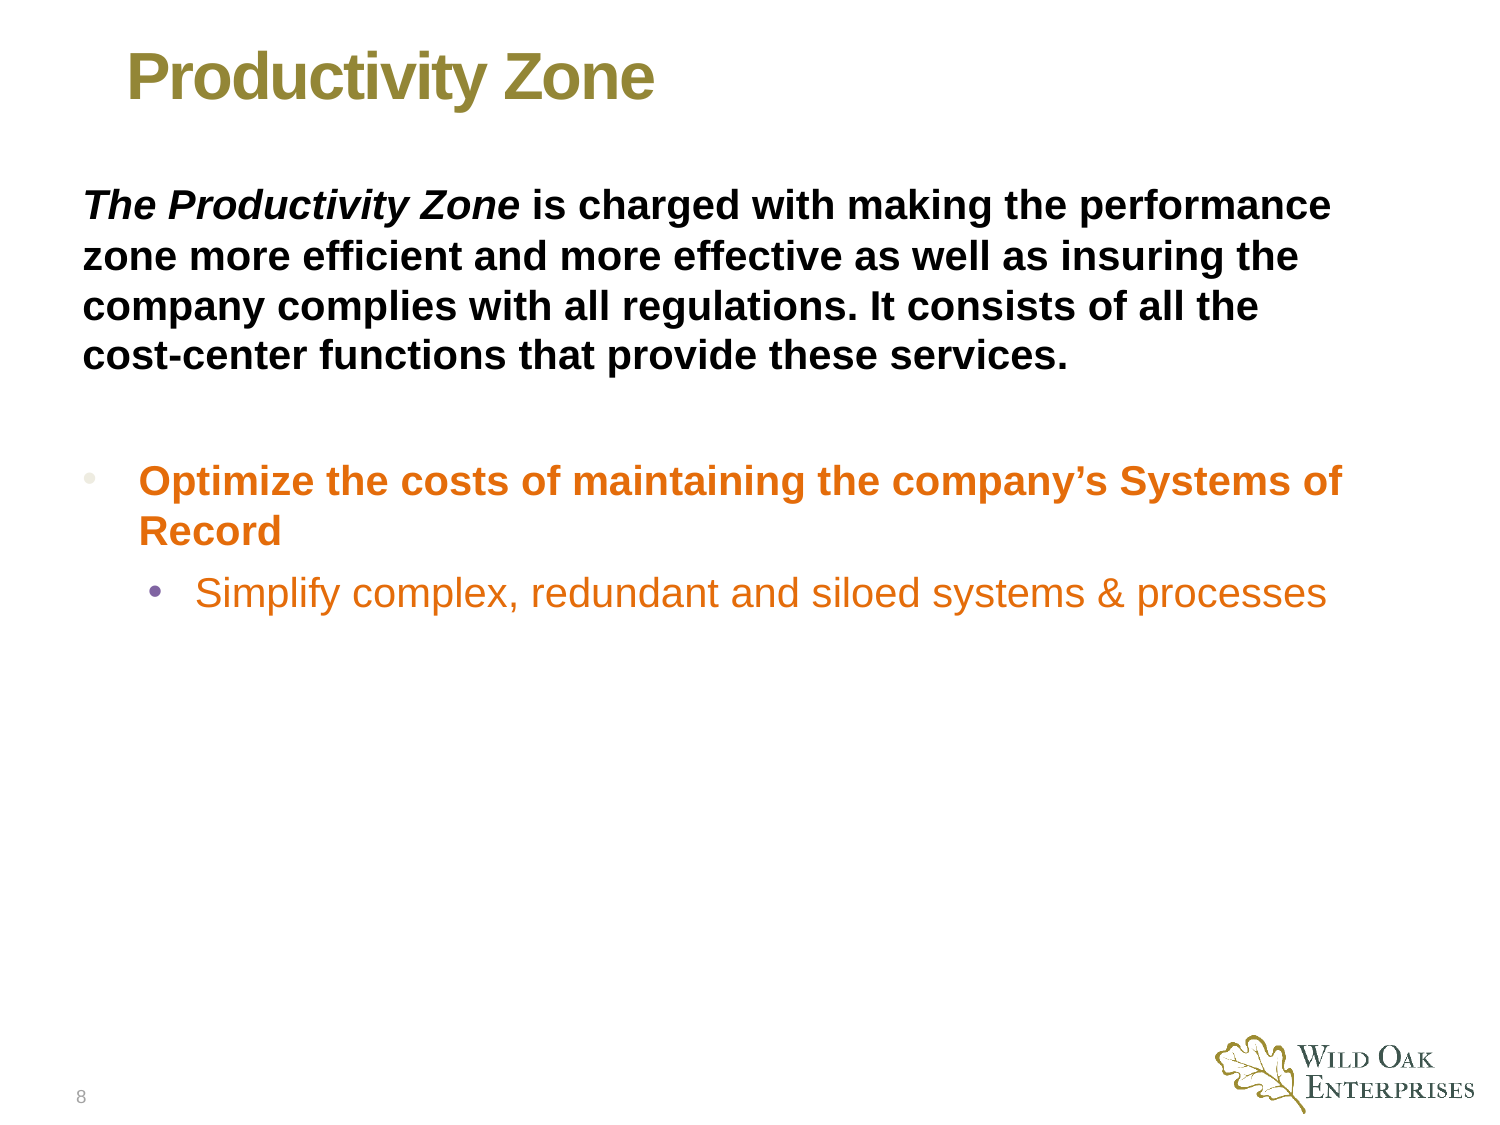

# Productivity Zone
The Productivity Zone is charged with making the performance zone more efficient and more effective as well as insuring the company complies with all regulations. It consists of all the cost-center functions that provide these services.

Optimize the costs of maintaining the company’s Systems of Record
Simplify complex, redundant and siloed systems & processes

8